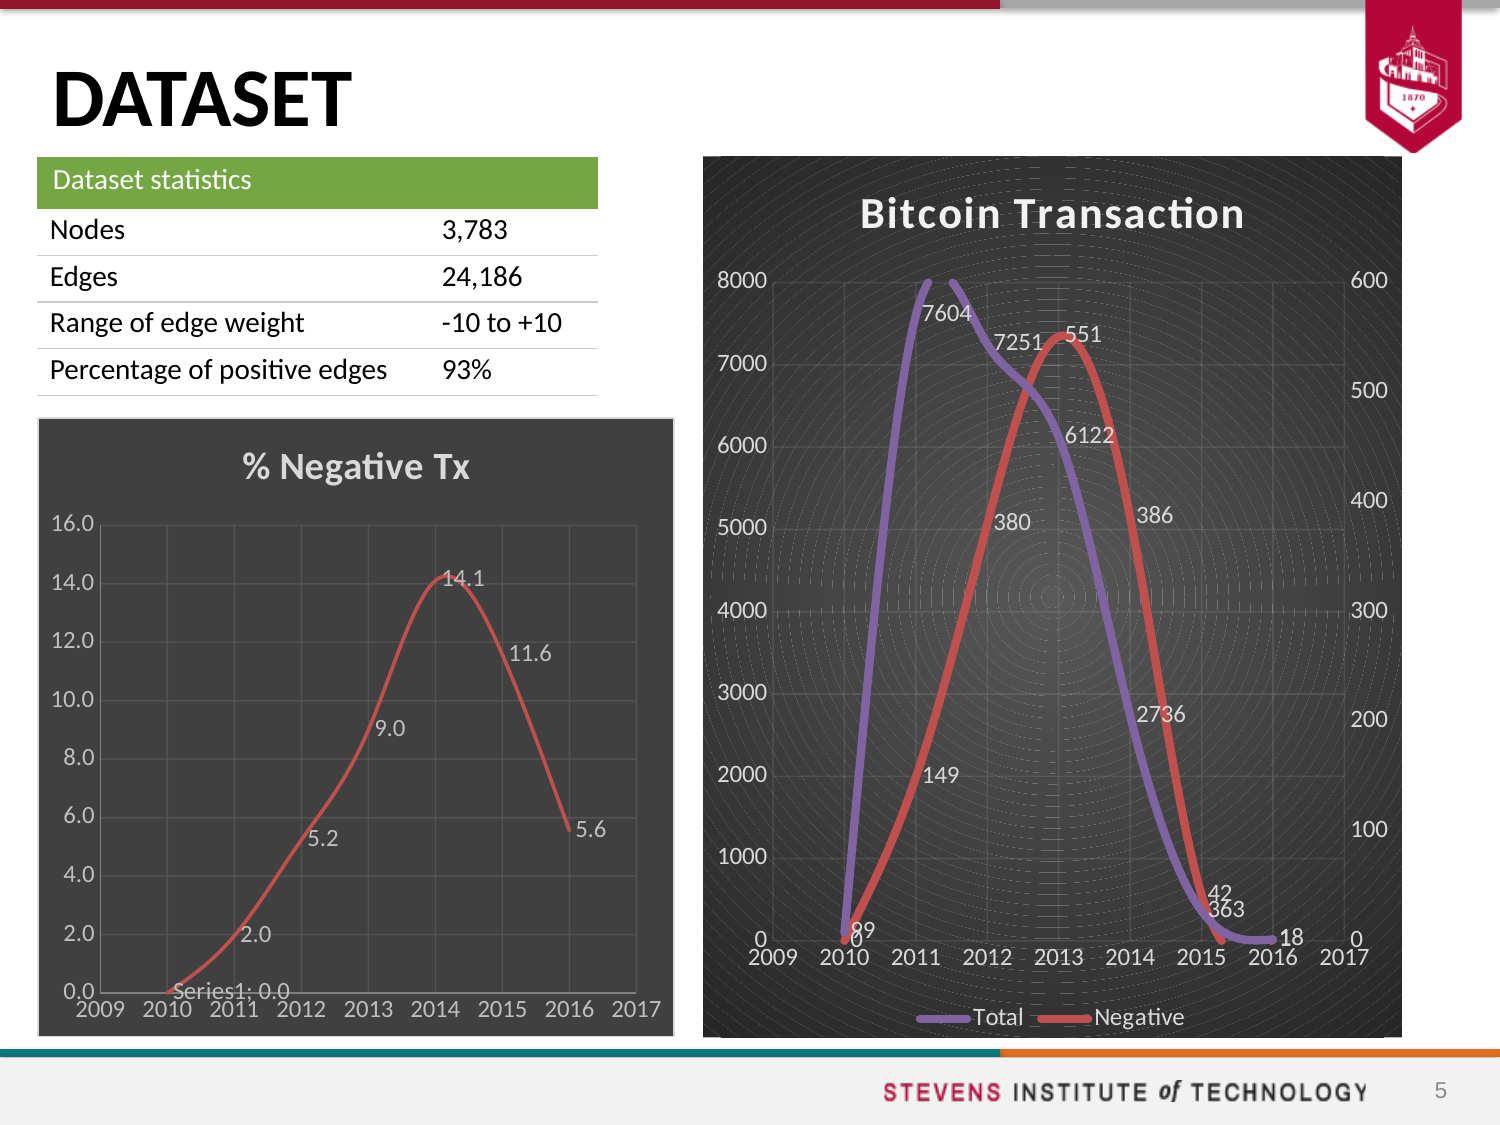

# DATASET
| Dataset statistics |  |
| --- | --- |
| Nodes | 3,783 |
| Edges | 24,186 |
| Range of edge weight | -10 to +10 |
| Percentage of positive edges | 93% |

### Chart: Bitcoin Transaction

| Category |  |  |
|---|---|---|

### Chart: % Negative Tx

| Category |  |
|---|---|
5